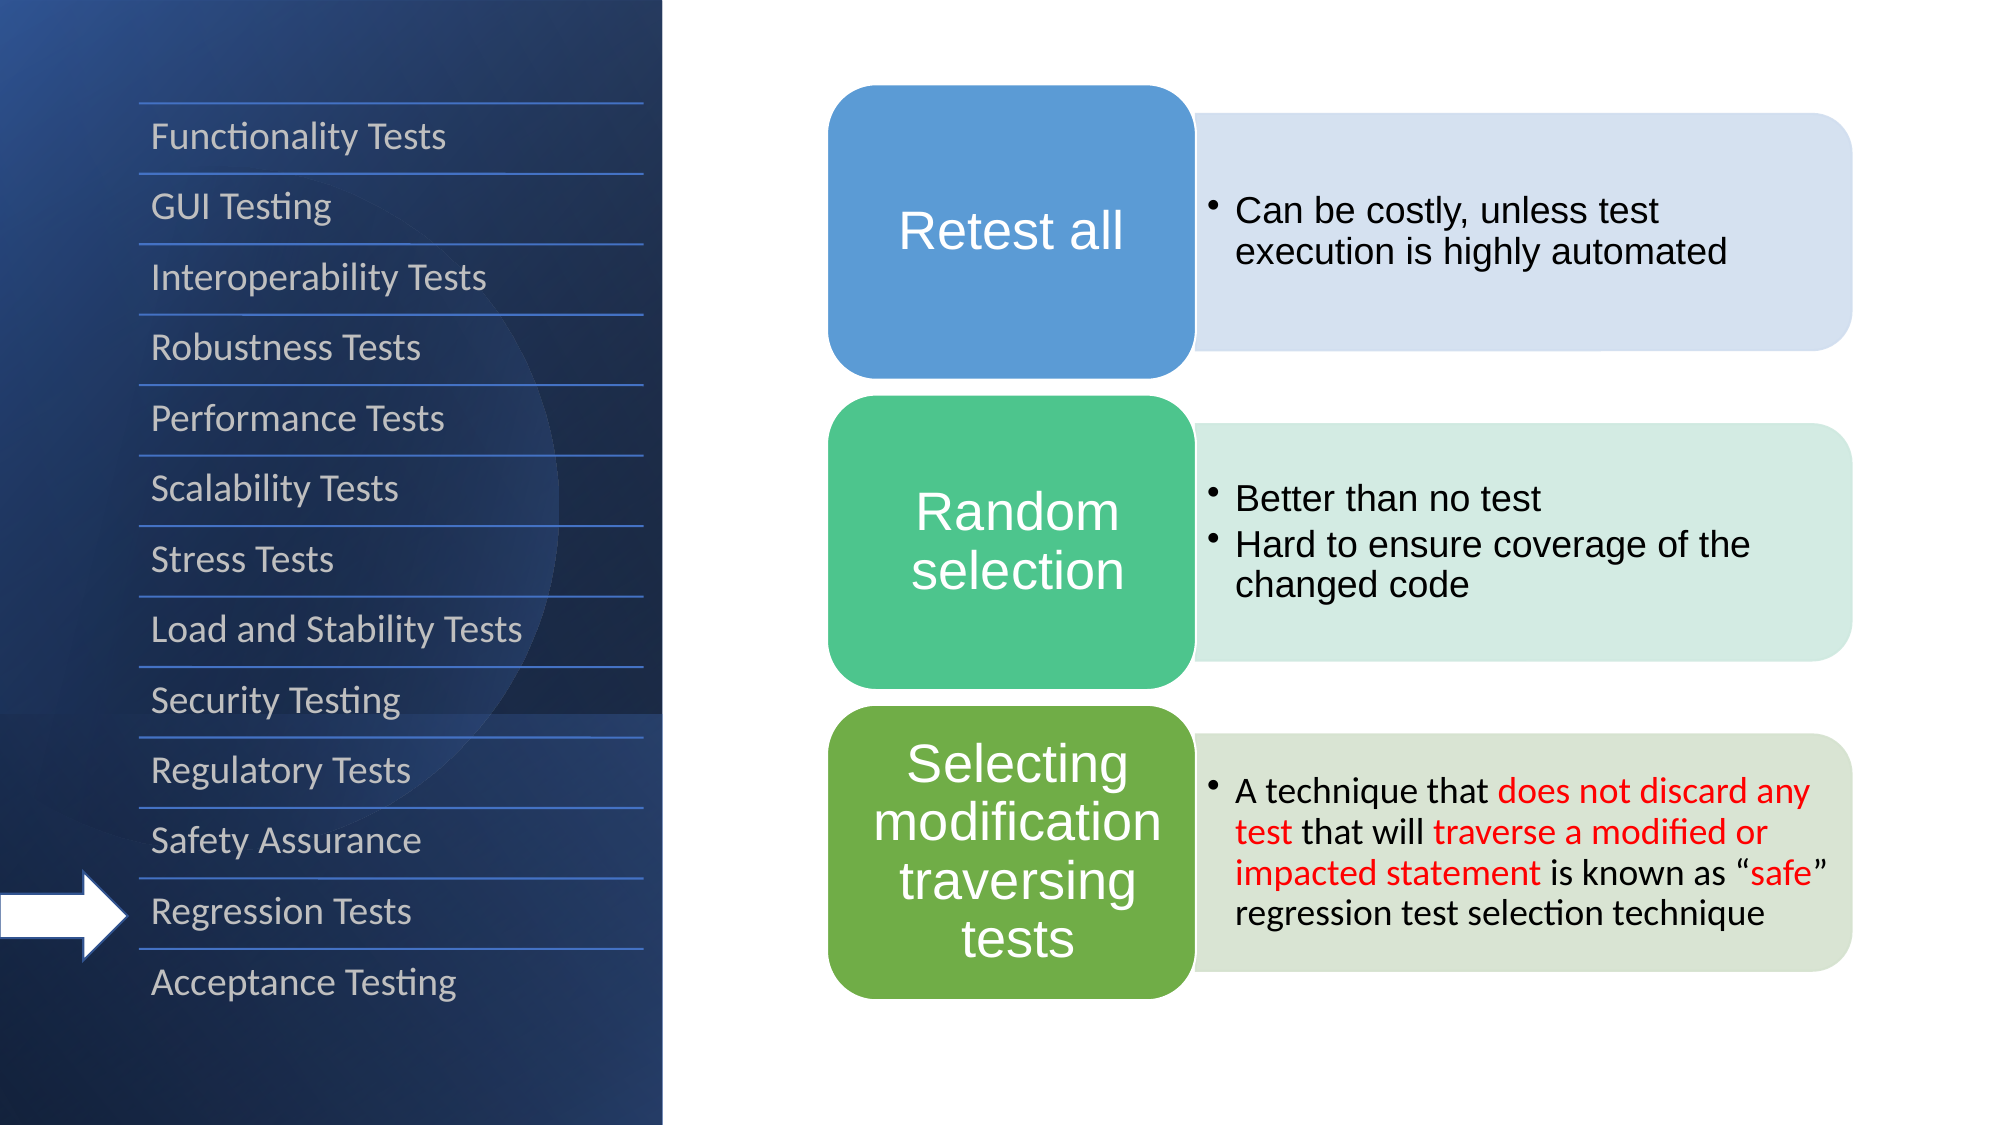

Can be costly, unless test execution is highly automated
Retest all
Better than no test
Hard to ensure coverage of the changed code
Random selection
A technique that does not discard any test that will traverse a modified or impacted statement is known as “safe” regression test selection technique
Selecting modification traversing tests
Functionality Tests
GUI Testing
Interoperability Tests
Robustness Tests
Performance Tests
Scalability Tests
Stress Tests
Load and Stability Tests
Security Testing
Regulatory Tests
Safety Assurance
Regression Tests
Acceptance Testing